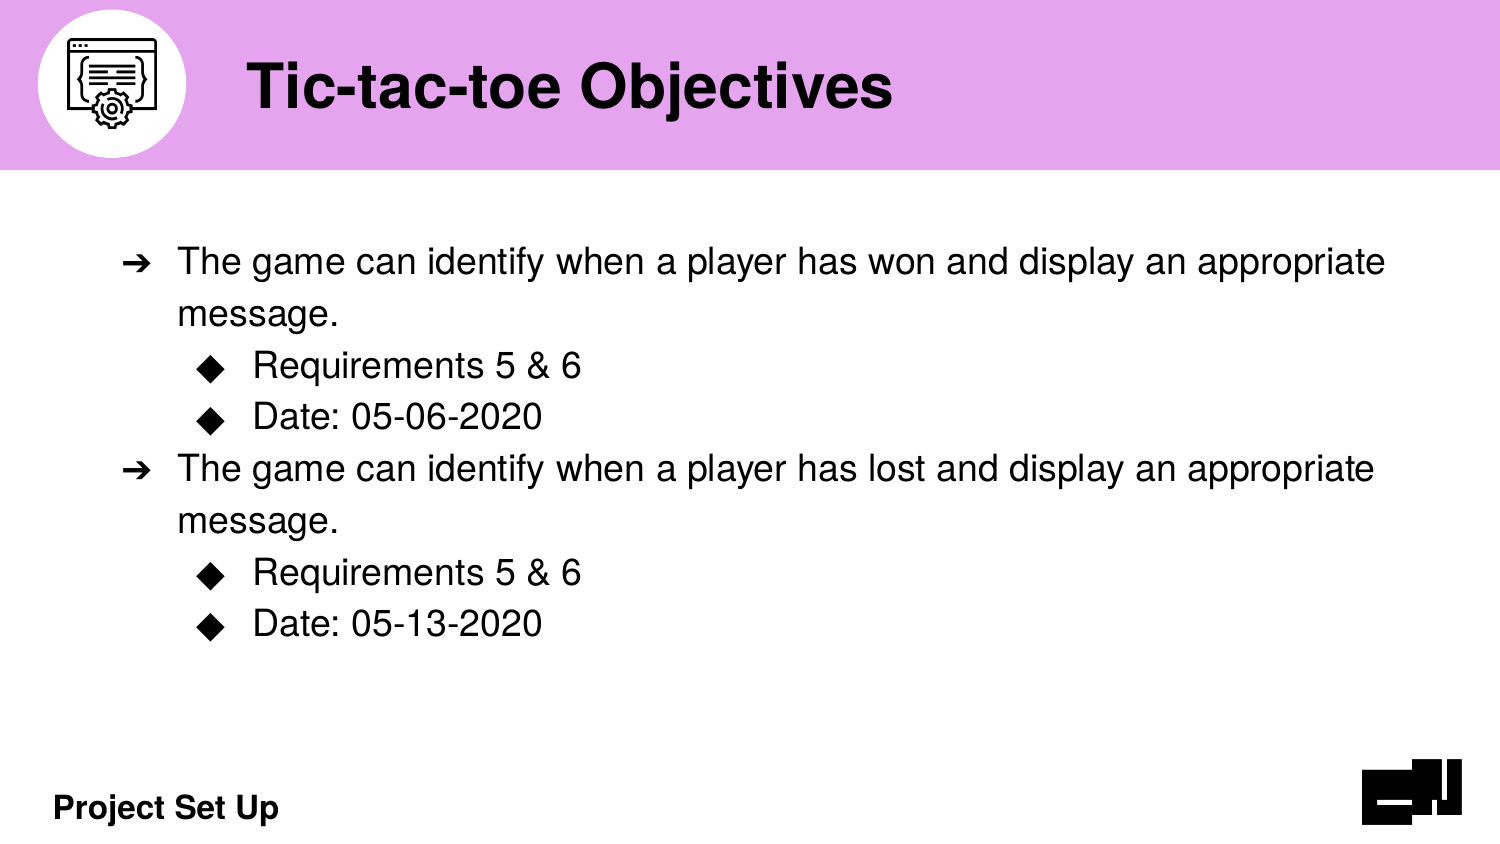

# Tic-tac-toe Objectives
The game can identify when a player has won and display an appropriate message.
Requirements 5 & 6
Date: 05-06-2020
The game can identify when a player has lost and display an appropriate message.
Requirements 5 & 6
Date: 05-13-2020